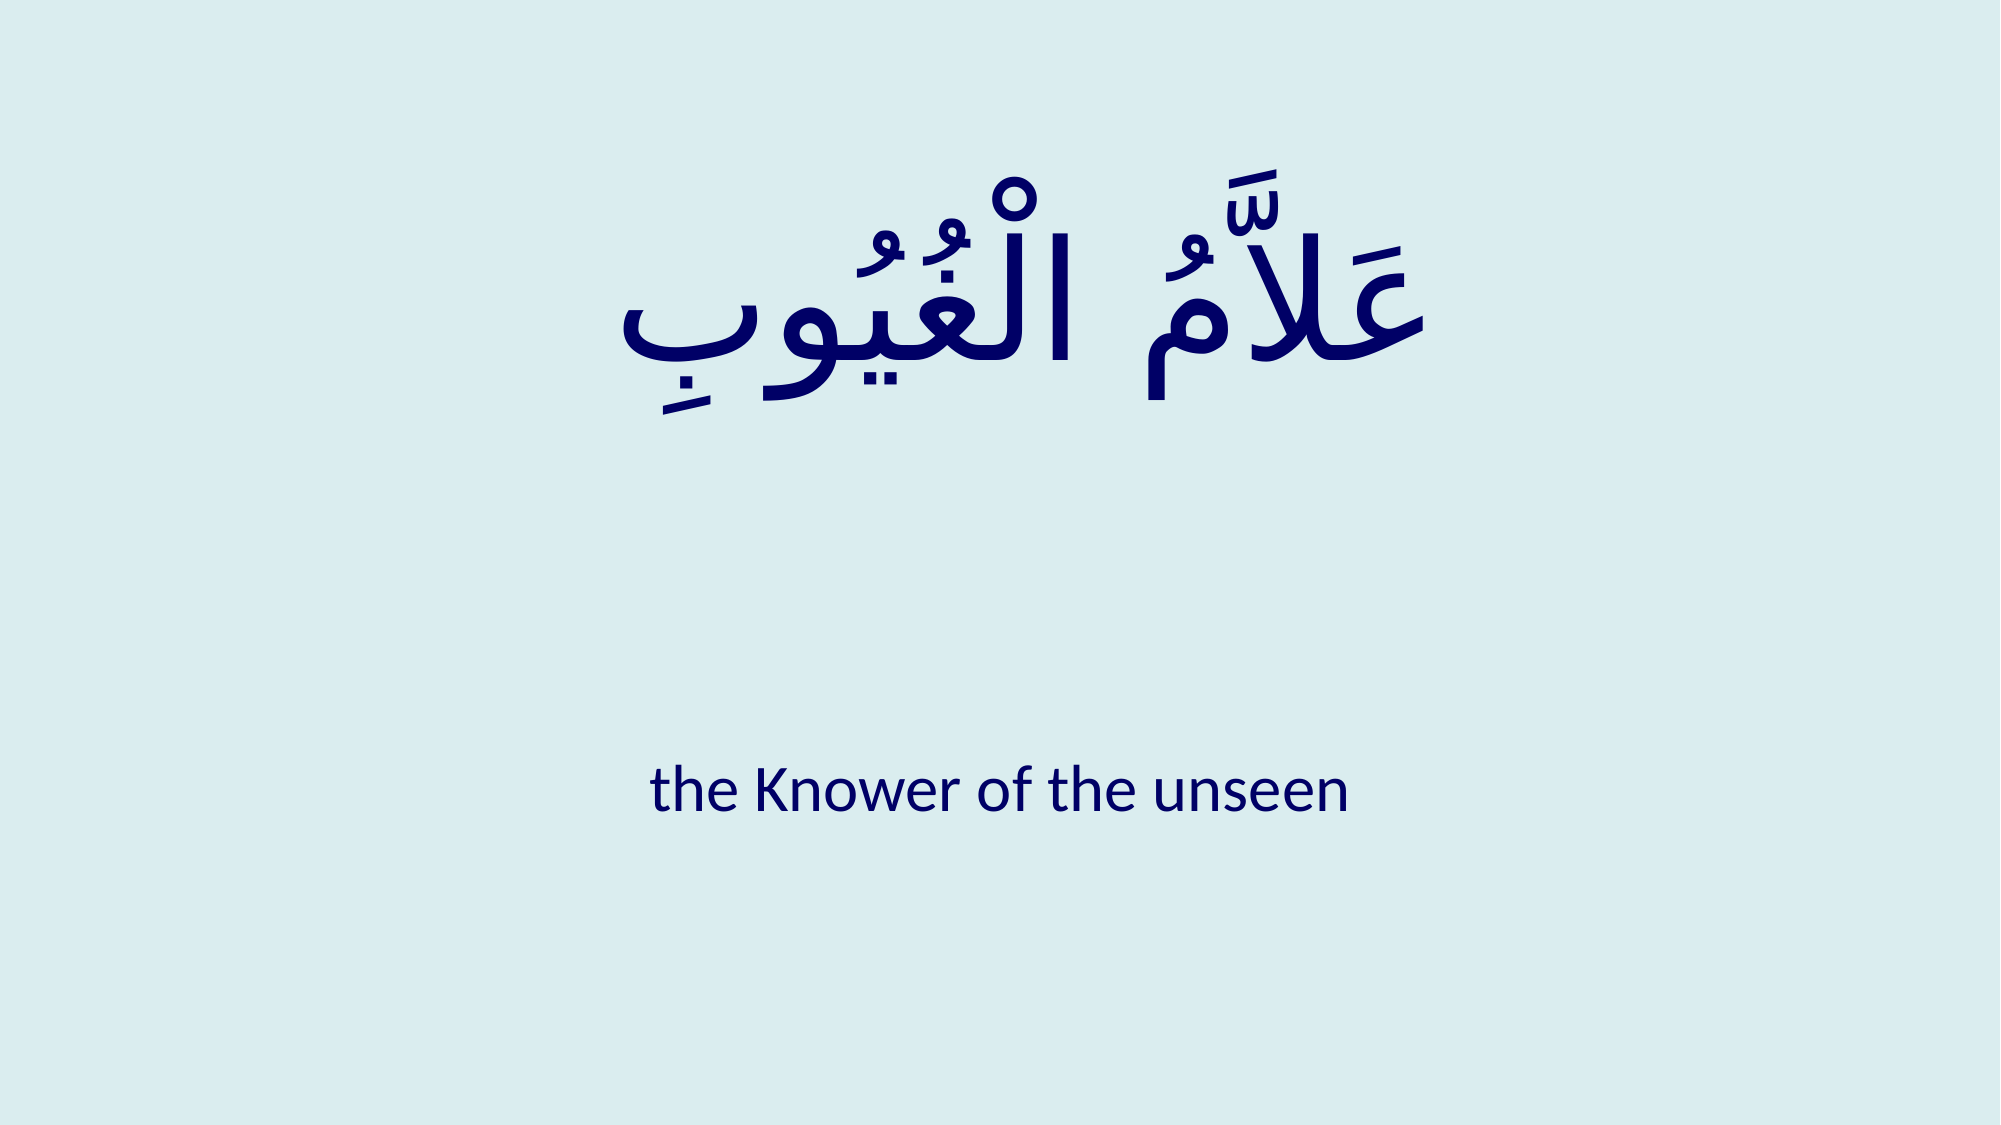

# عَلاَّمُ الْغُيُوبِ
the Knower of the unseen